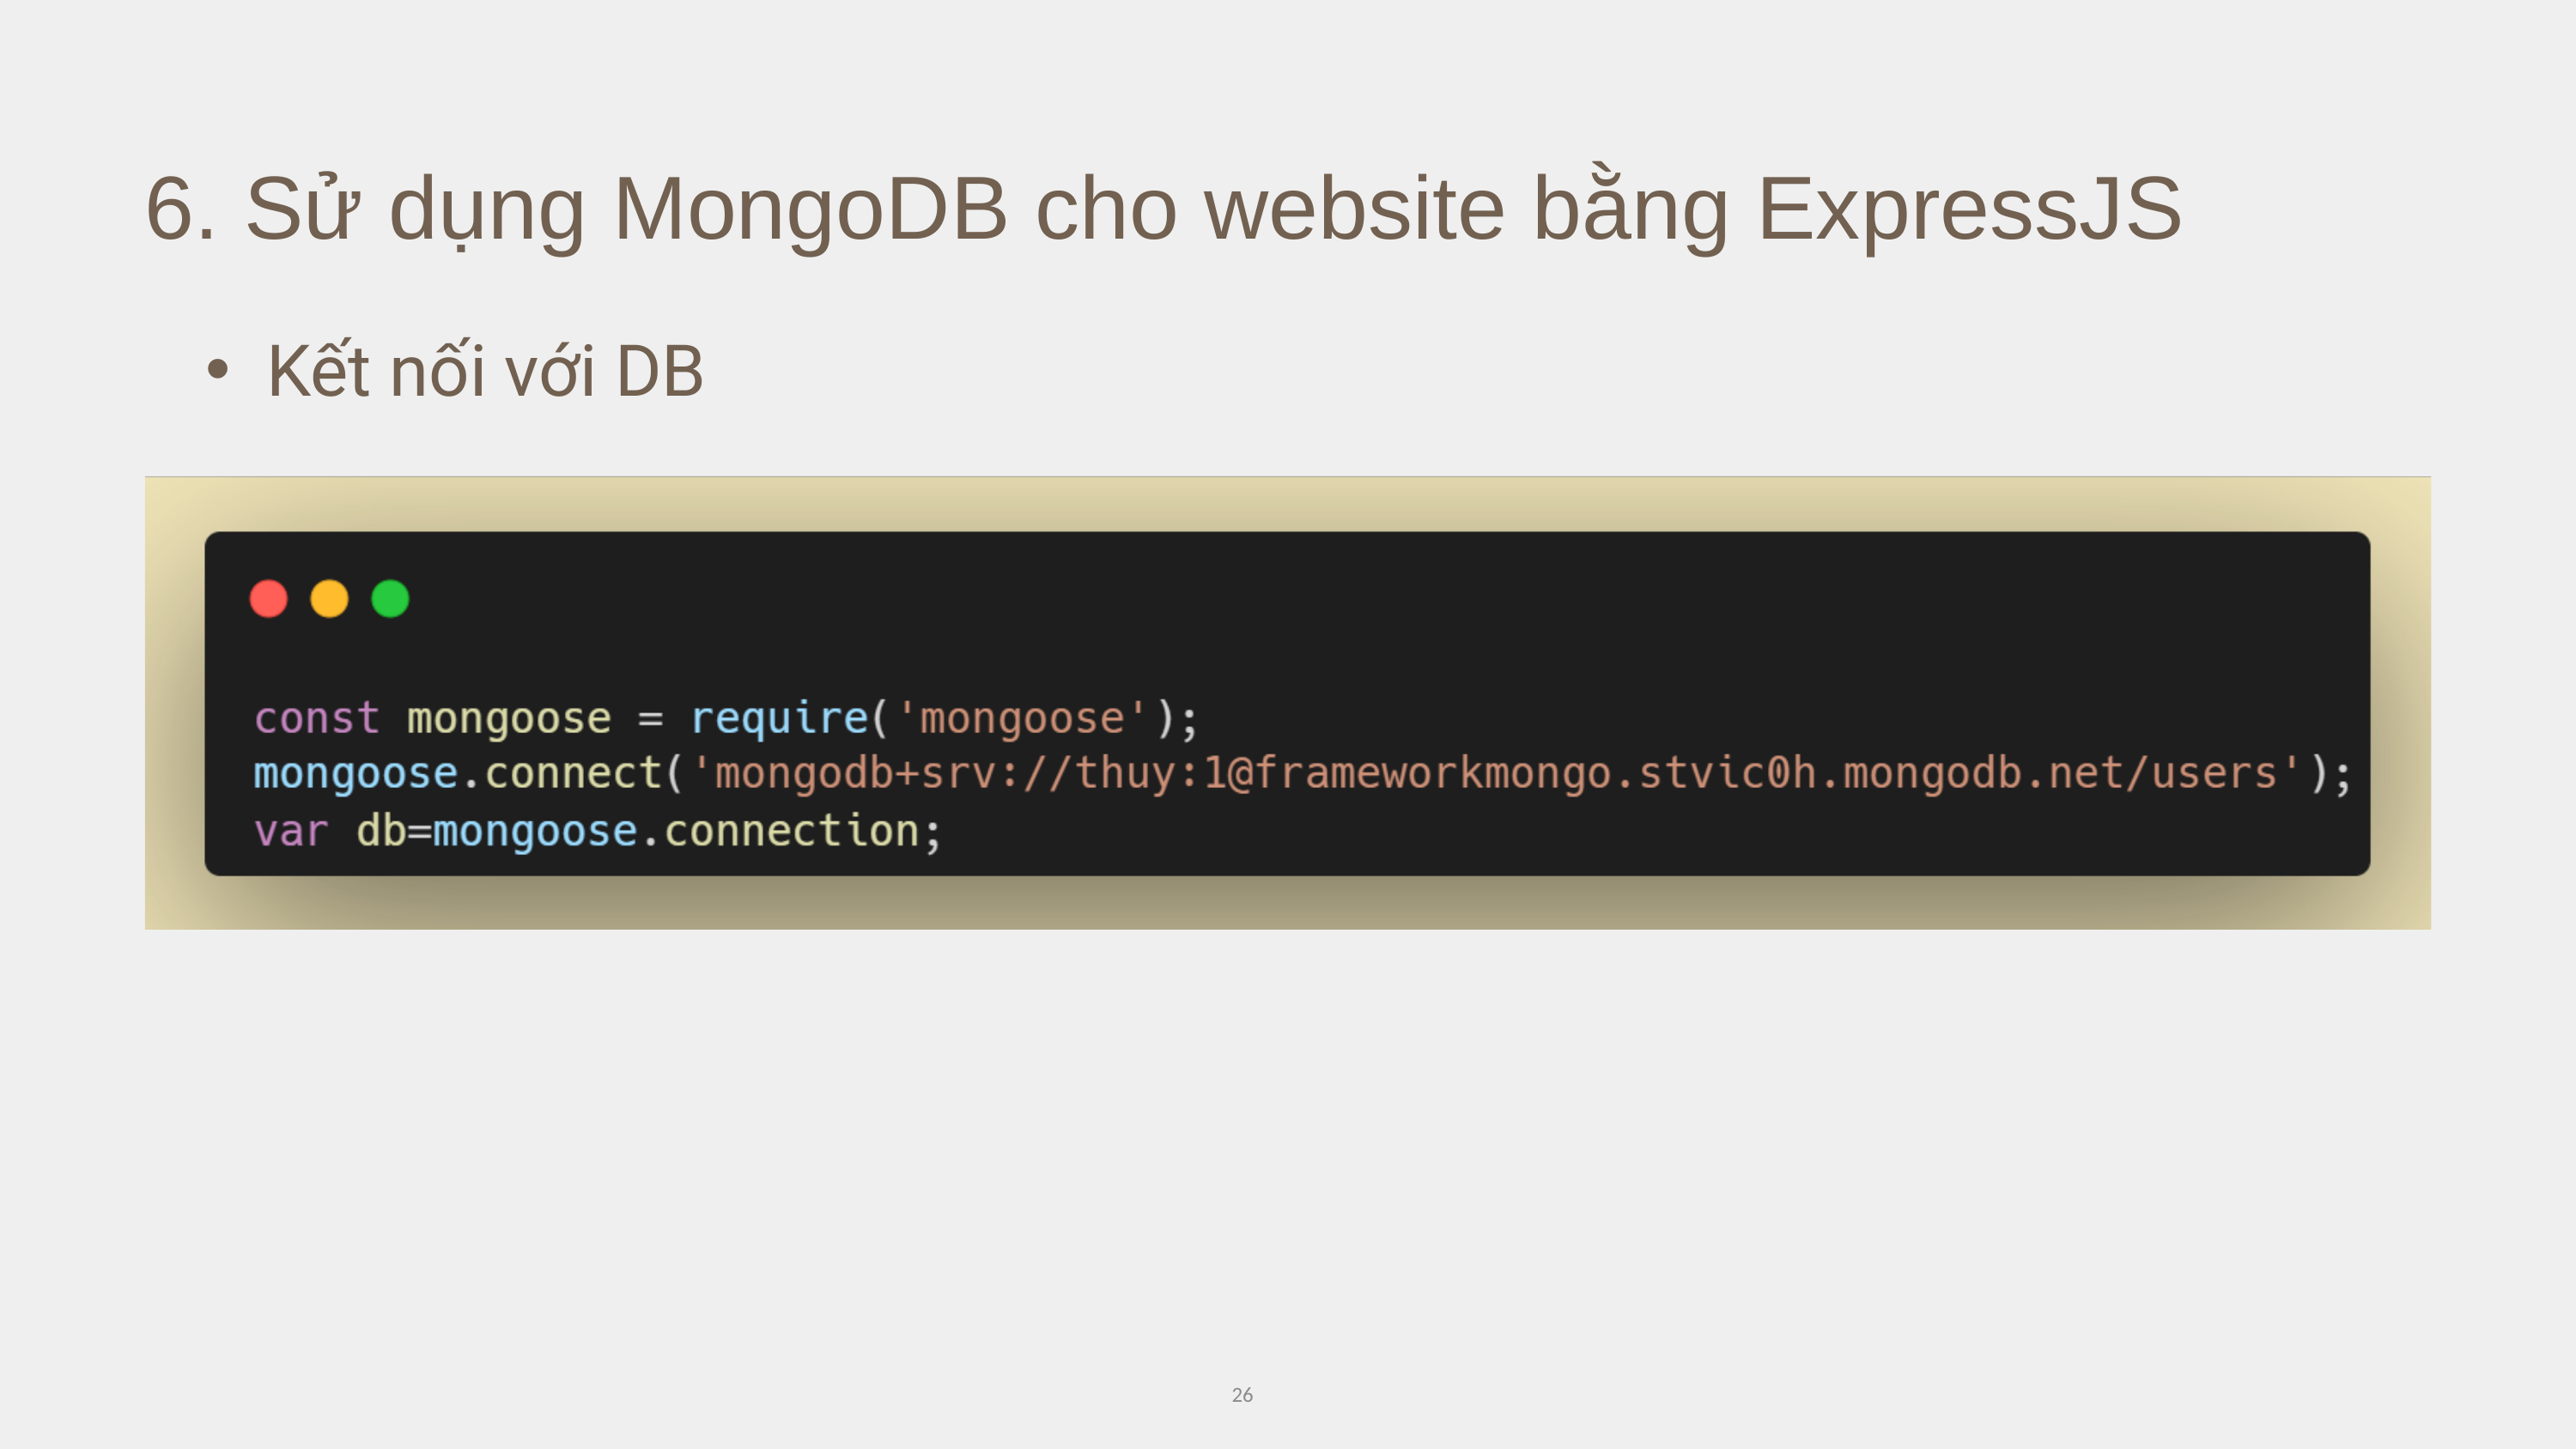

6. Sử dụng MongoDB cho website bằng ExpressJS
Kết nối với DB

26